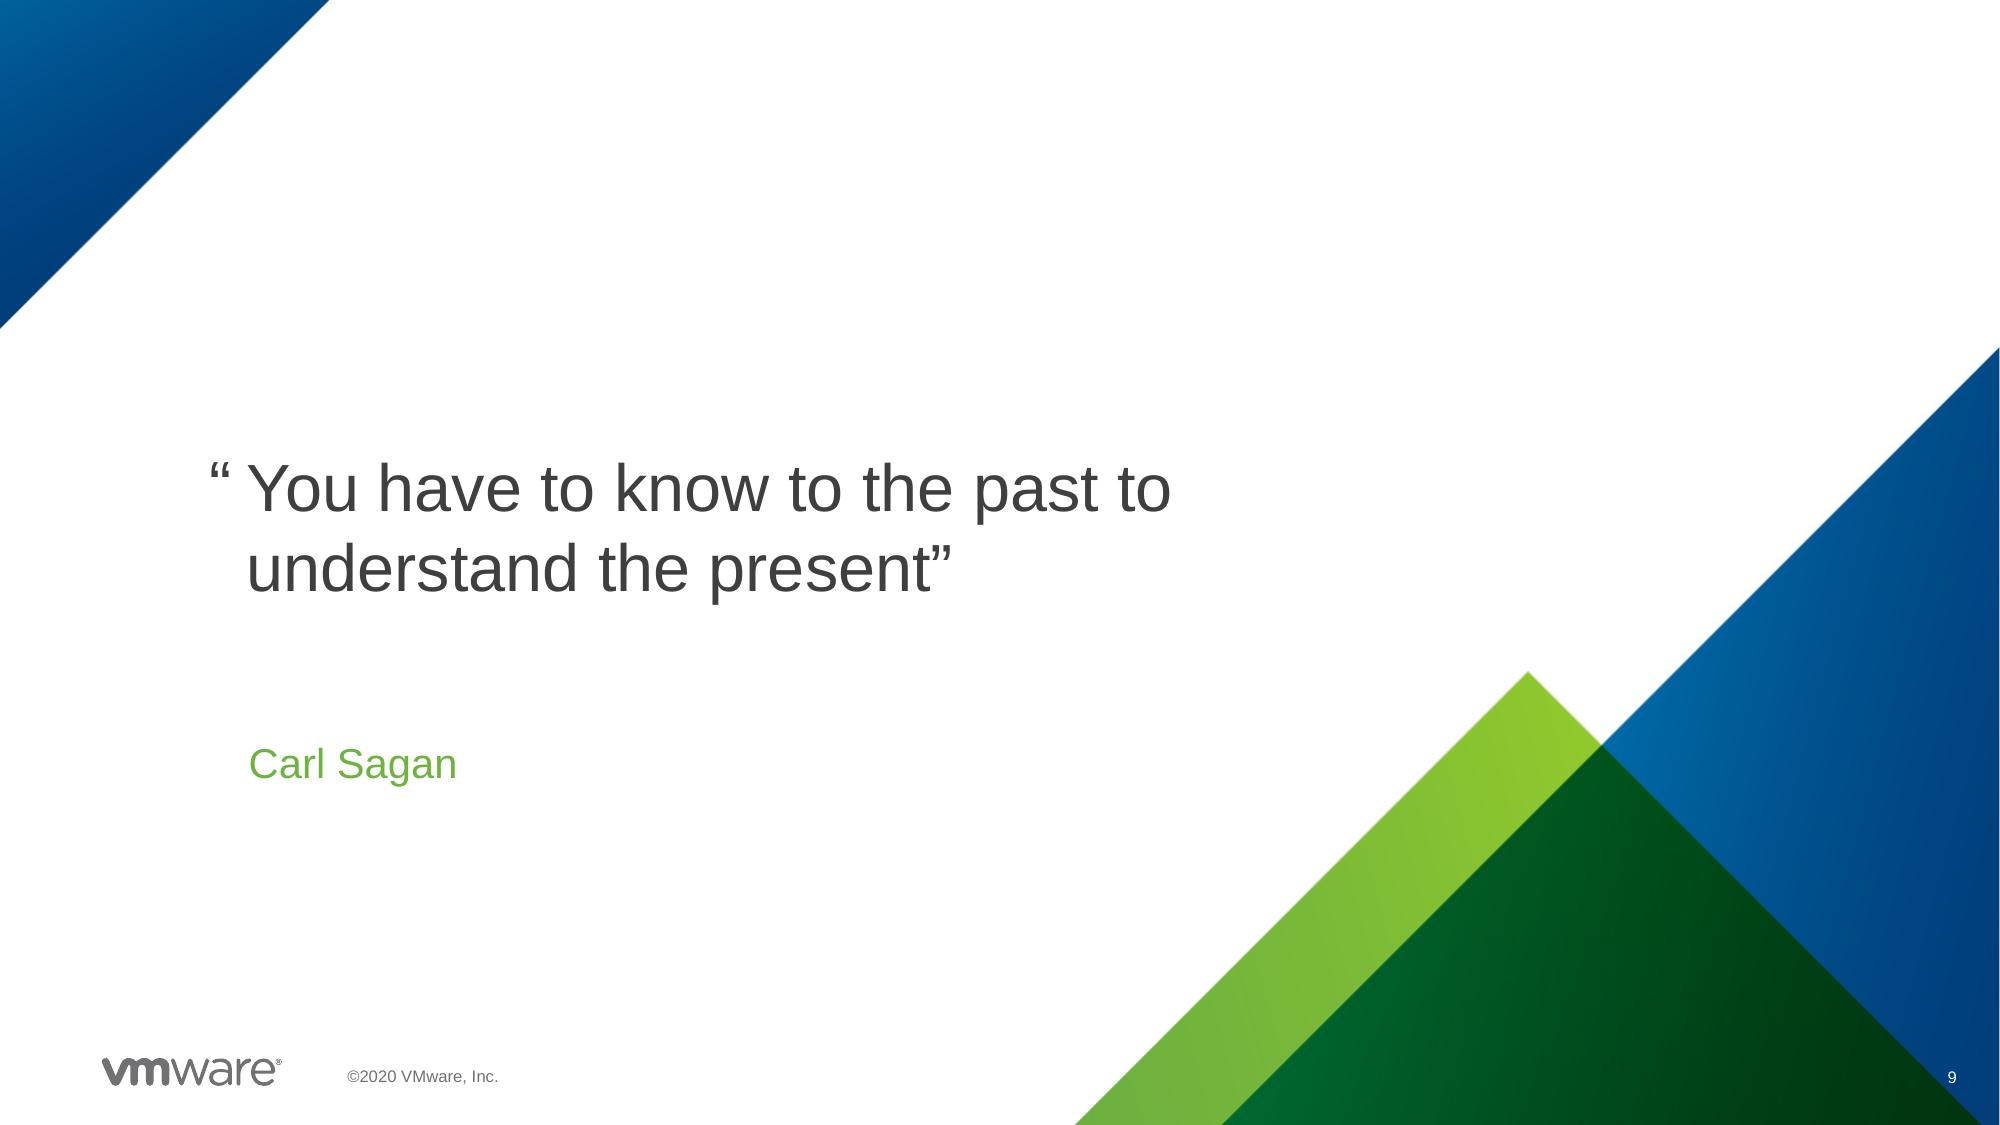

You have to know to the past to understand the present”
Carl Sagan